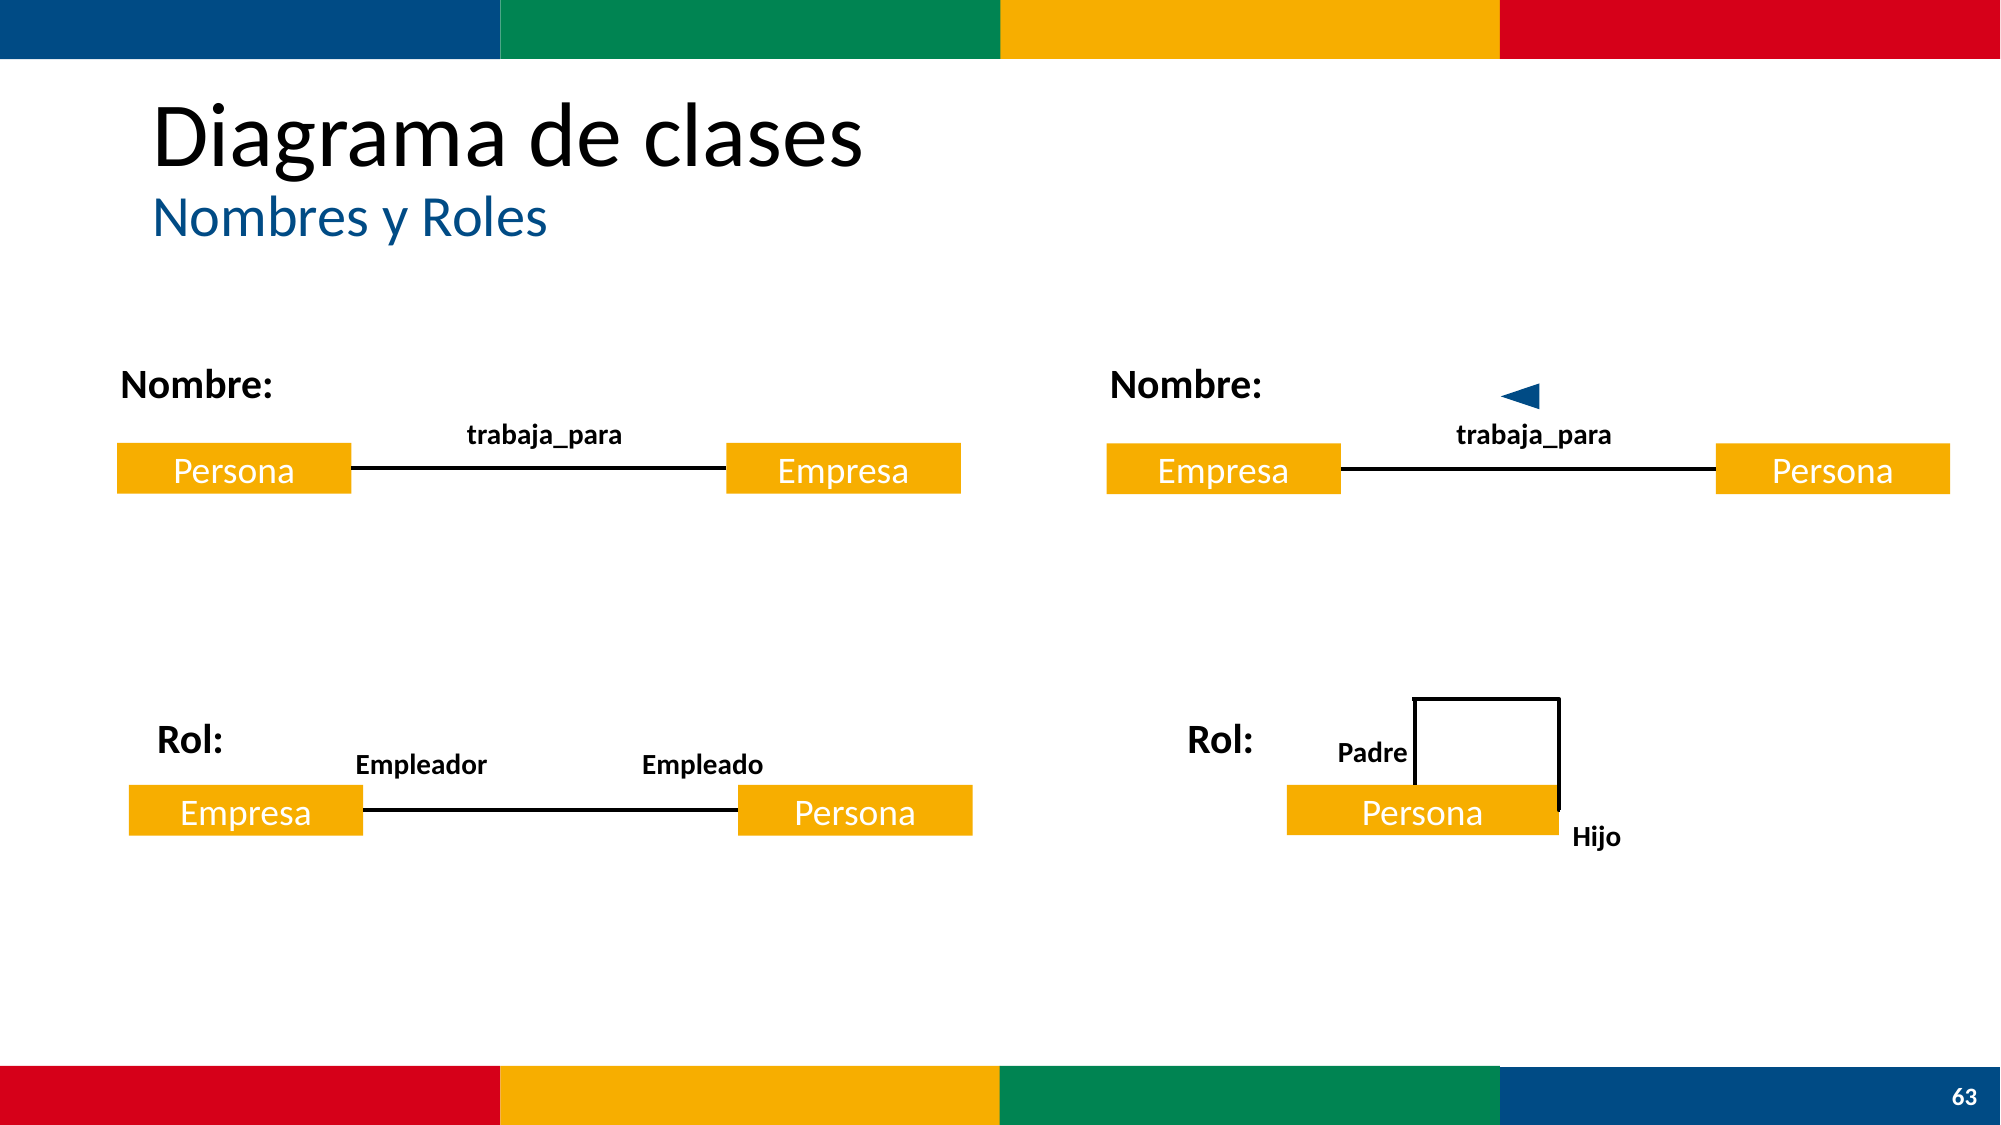

# Diagrama de clases Nombres y Roles
Nombre:
trabaja_para
Persona
Empresa
Nombre:

trabaja_para
Empresa
Persona
Rol:
Padre
Persona
Hijo
Rol:
Empleador
Empleado
Empresa
Persona
63